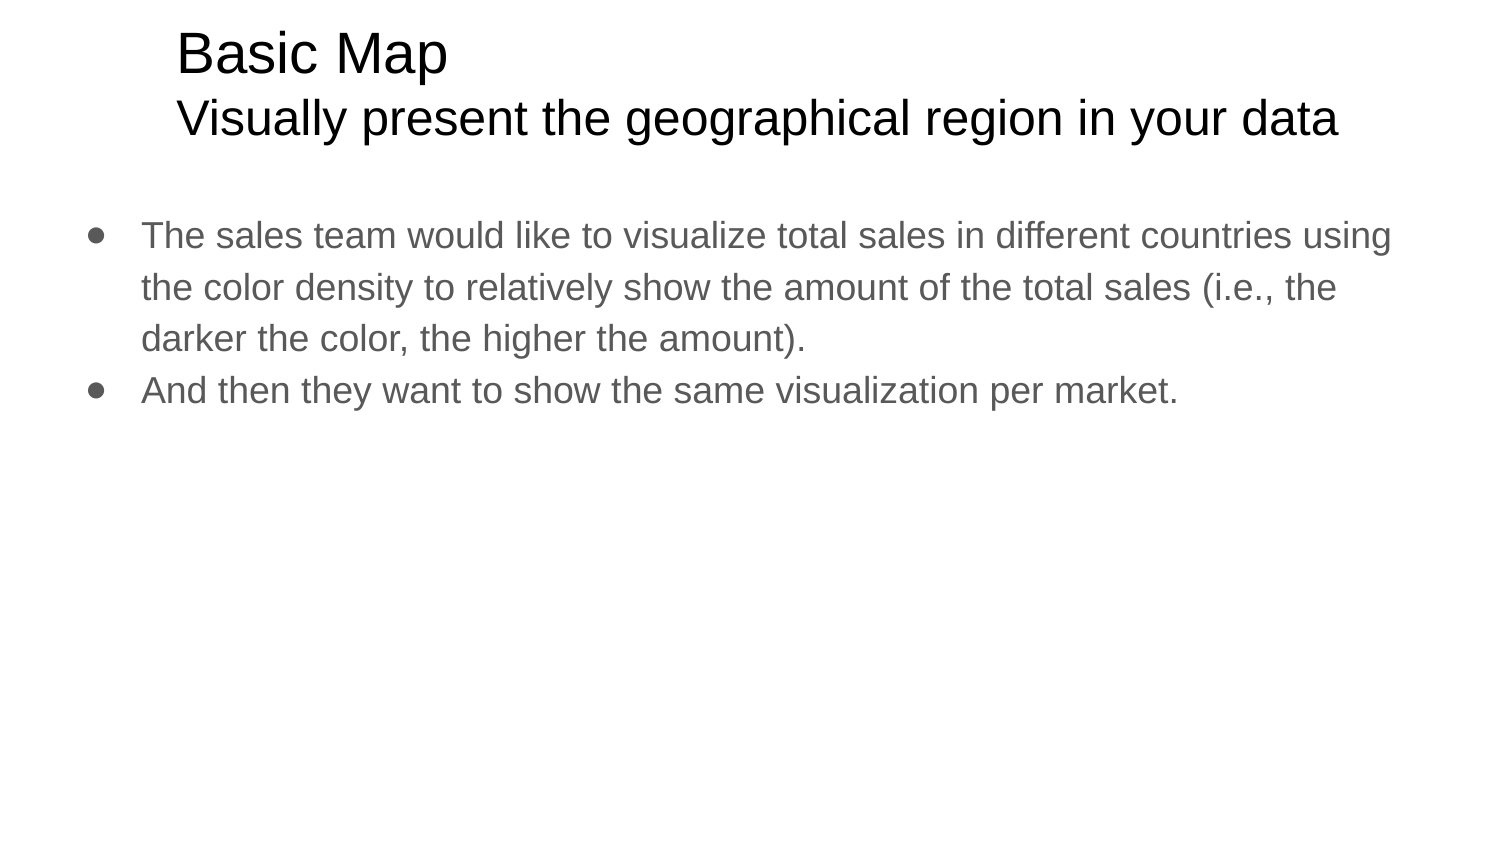

# Basic Map Visually present the geographical region in your data
The sales team would like to visualize total sales in different countries using the color density to relatively show the amount of the total sales (i.e., the darker the color, the higher the amount).
And then they want to show the same visualization per market.